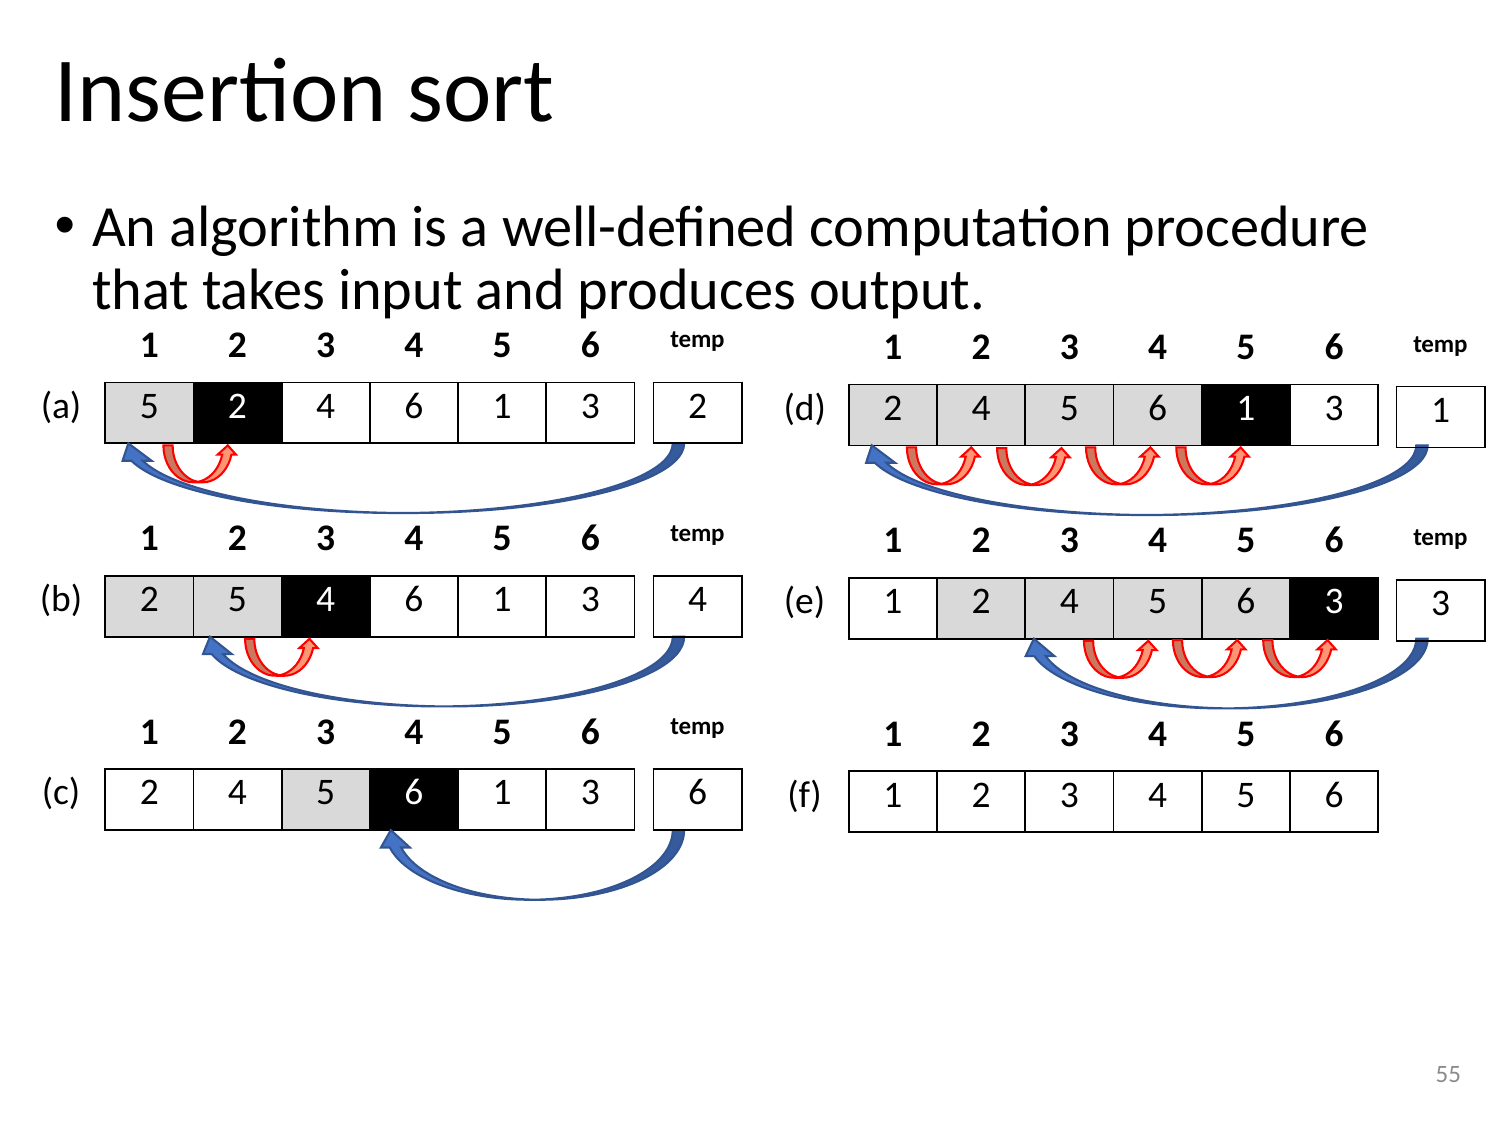

# Insertion sort
An algorithm is a well-defined computation procedure that takes input and produces output.

| temp |
| --- |
| 2 |
|  | 1 | 2 | 3 | 4 | 5 | 6 |
| --- | --- | --- | --- | --- | --- | --- |
| (a) | 5 | 2 | 4 | 6 | 1 | 3 |
|  | 1 | 2 | 3 | 4 | 5 | 6 |
| --- | --- | --- | --- | --- | --- | --- |
| (d) | 2 | 4 | 5 | 6 | 1 | 3 |
| temp |
| --- |
| 1 |

|  | 1 | 2 | 3 | 4 | 5 | 6 |
| --- | --- | --- | --- | --- | --- | --- |
| (b) | 2 | 5 | 4 | 6 | 1 | 3 |
| temp |
| --- |
| 4 |
|  | 1 | 2 | 3 | 4 | 5 | 6 |
| --- | --- | --- | --- | --- | --- | --- |
| (e) | 1 | 2 | 4 | 5 | 6 | 3 |
| temp |
| --- |
| 3 |

|  | 1 | 2 | 3 | 4 | 5 | 6 |
| --- | --- | --- | --- | --- | --- | --- |
| (c) | 2 | 4 | 5 | 6 | 1 | 3 |
| temp |
| --- |
| 6 |
|  | 1 | 2 | 3 | 4 | 5 | 6 |
| --- | --- | --- | --- | --- | --- | --- |
| (f) | 1 | 2 | 3 | 4 | 5 | 6 |

55